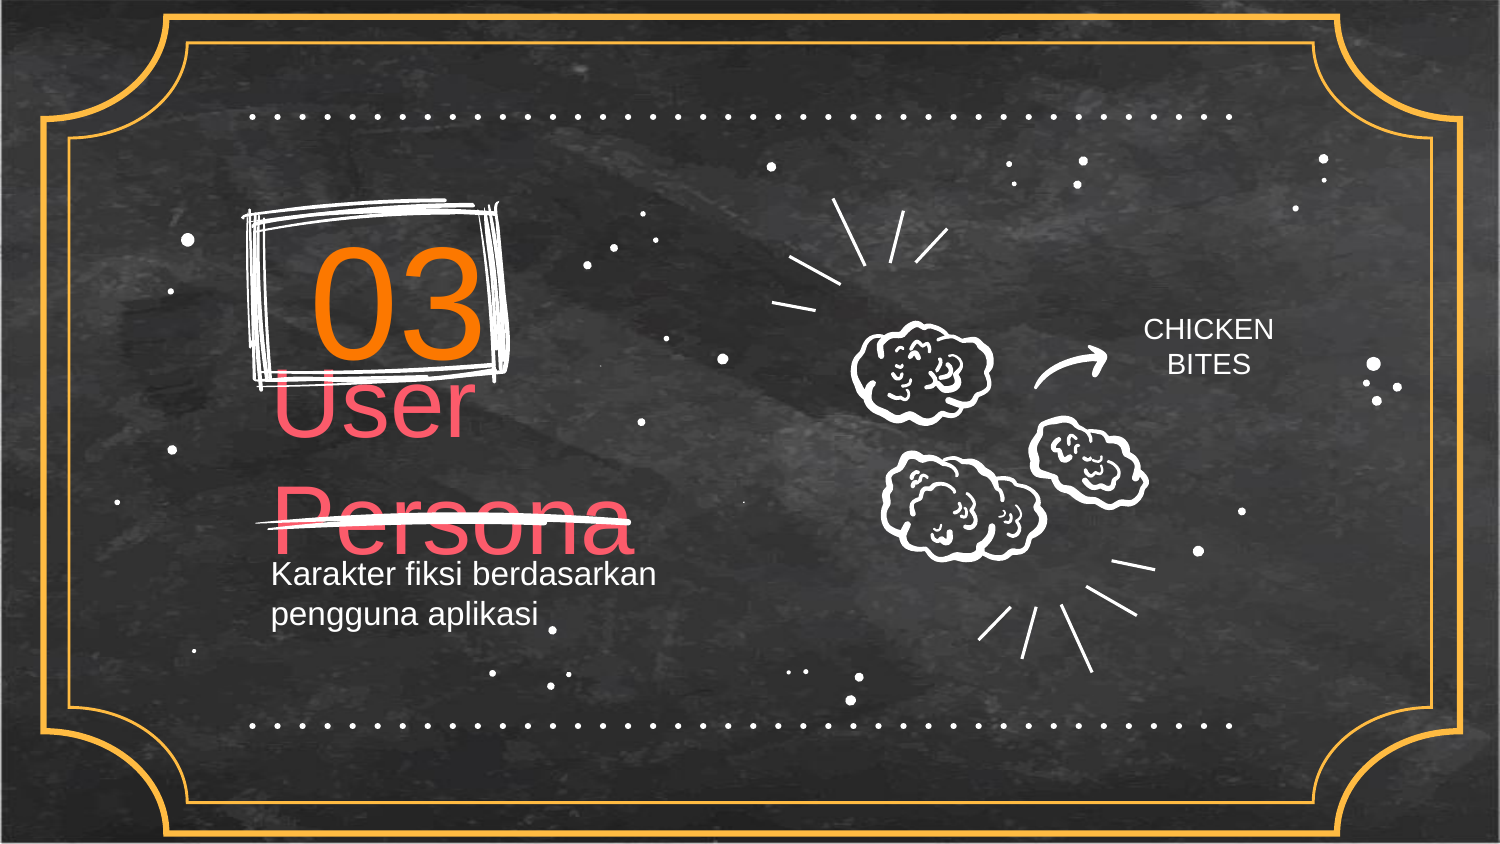

03

CHICKEN BITES

# User Persona

Karakter fiksi berdasarkan pengguna aplikasi